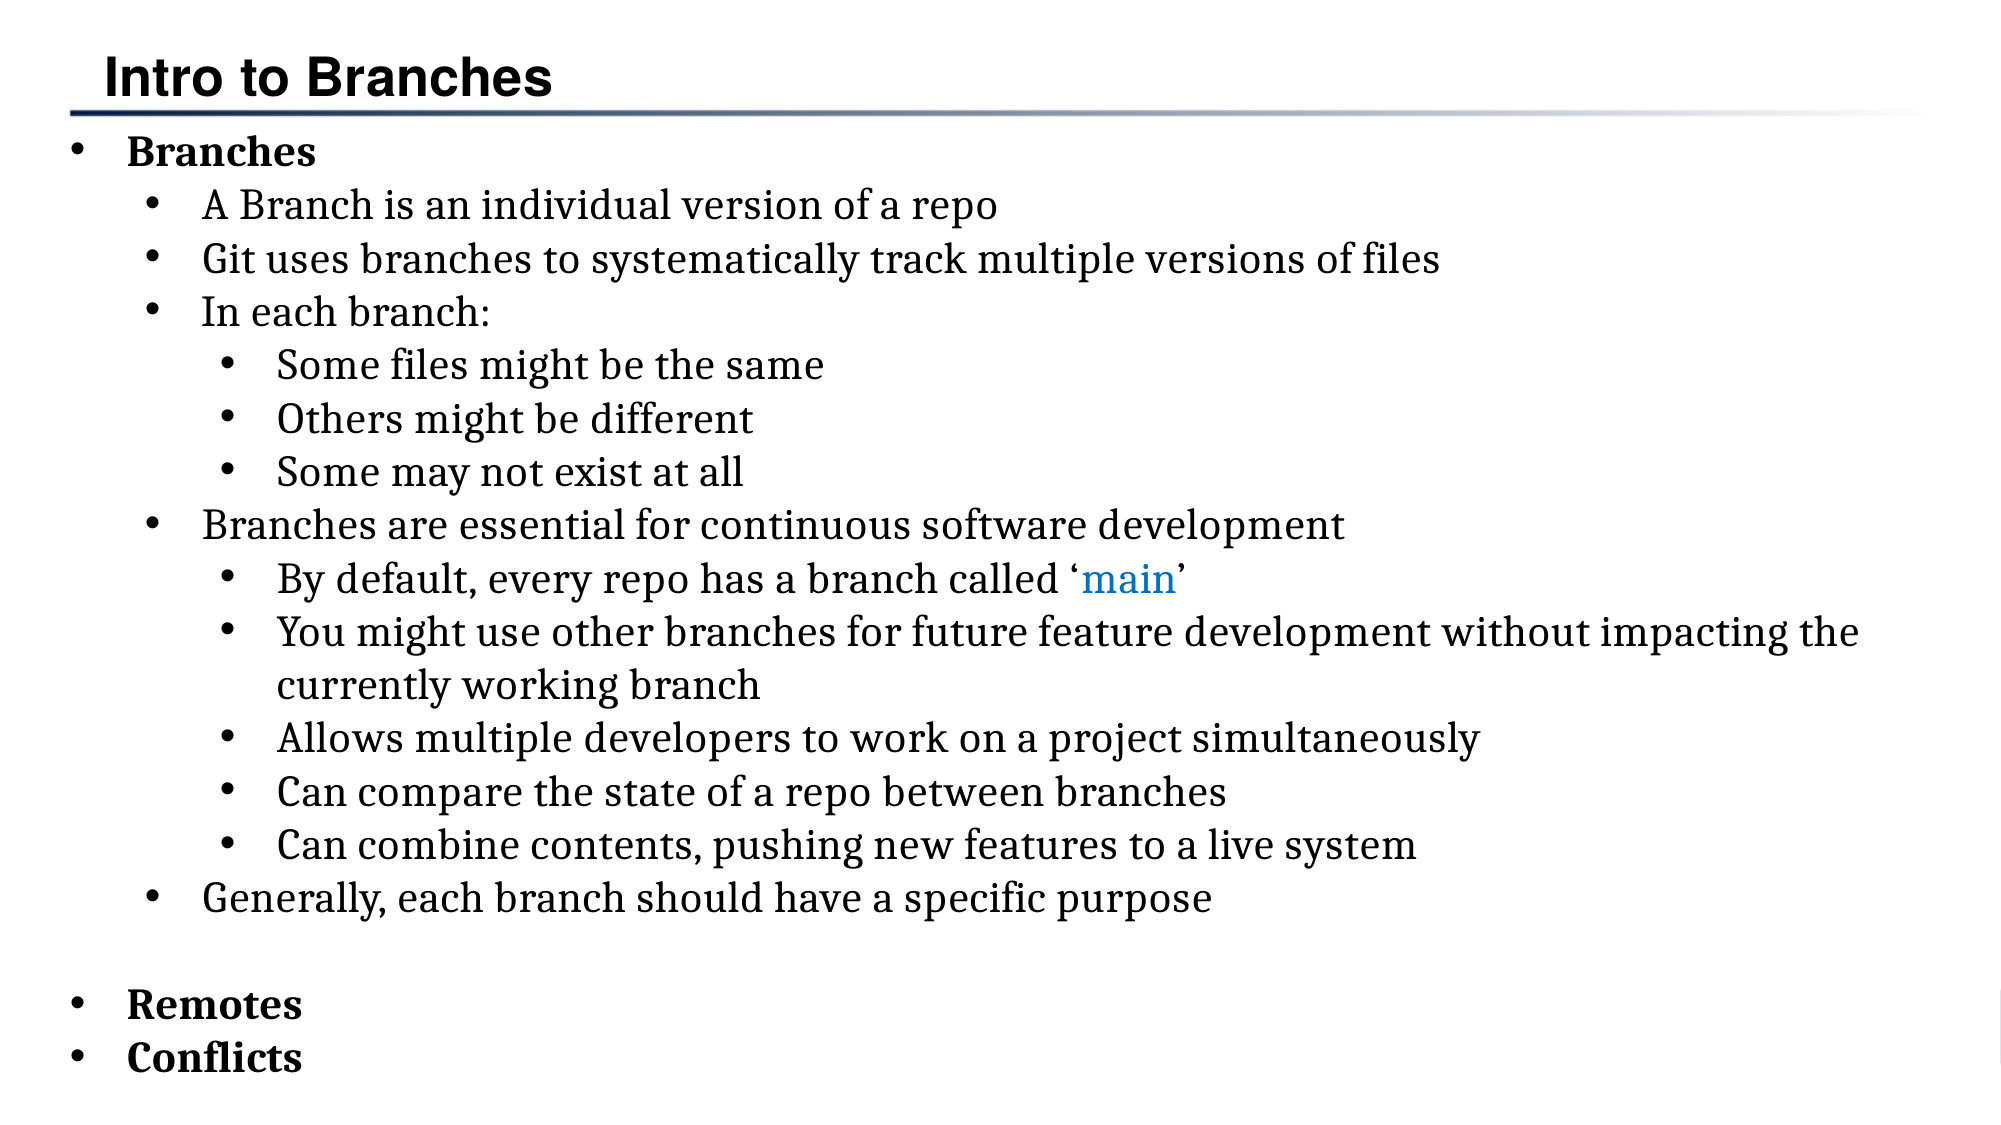

Intro to Branches
Branches
A Branch is an individual version of a repo
Git uses branches to systematically track multiple versions of files
In each branch:
Some files might be the same
Others might be different
Some may not exist at all
Branches are essential for continuous software development
By default, every repo has a branch called ‘main’
You might use other branches for future feature development without impacting the currently working branch
Allows multiple developers to work on a project simultaneously
Can compare the state of a repo between branches
Can combine contents, pushing new features to a live system
Generally, each branch should have a specific purpose

Remotes
Conflicts